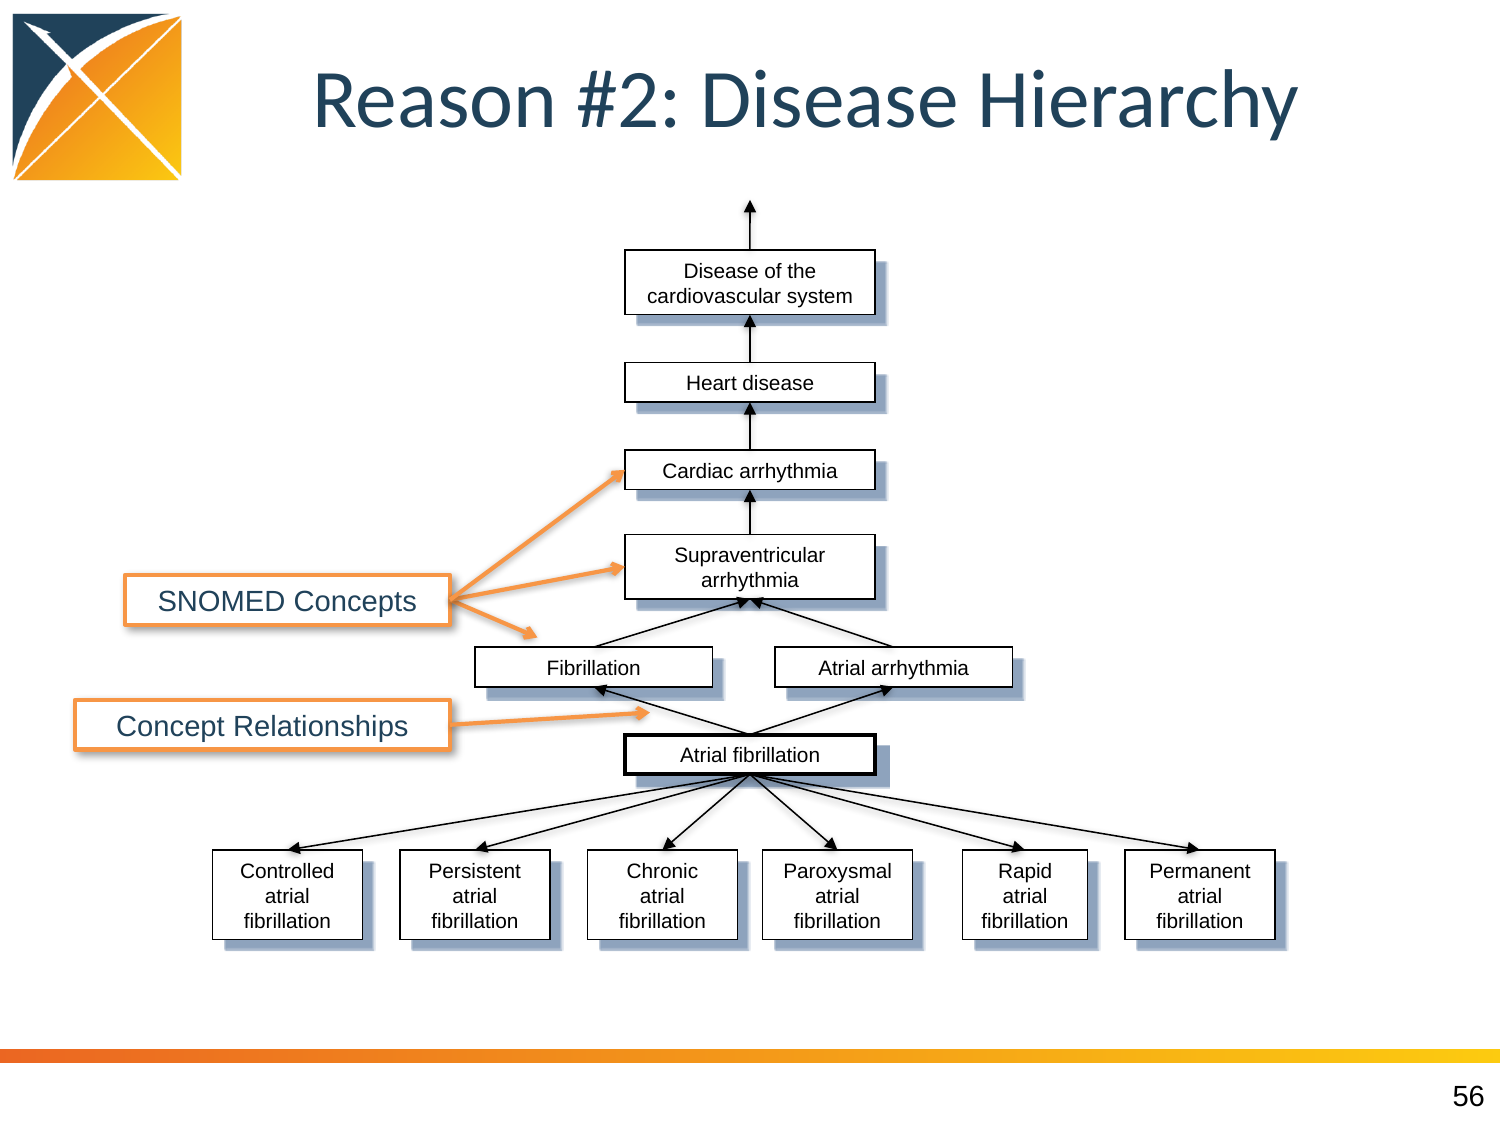

# Reason #2: Disease Hierarchy
Disease of the cardiovascular system
Heart disease
Cardiac arrhythmia
Supraventricular arrhythmia
SNOMED Concepts
Fibrillation
Atrial arrhythmia
Concept Relationships
Atrial fibrillation
Controlled atrial fibrillation
Persistent atrial fibrillation
Chronic atrial fibrillation
Paroxysmal atrial fibrillation
Rapid atrial fibrillation
Permanent atrial fibrillation
56